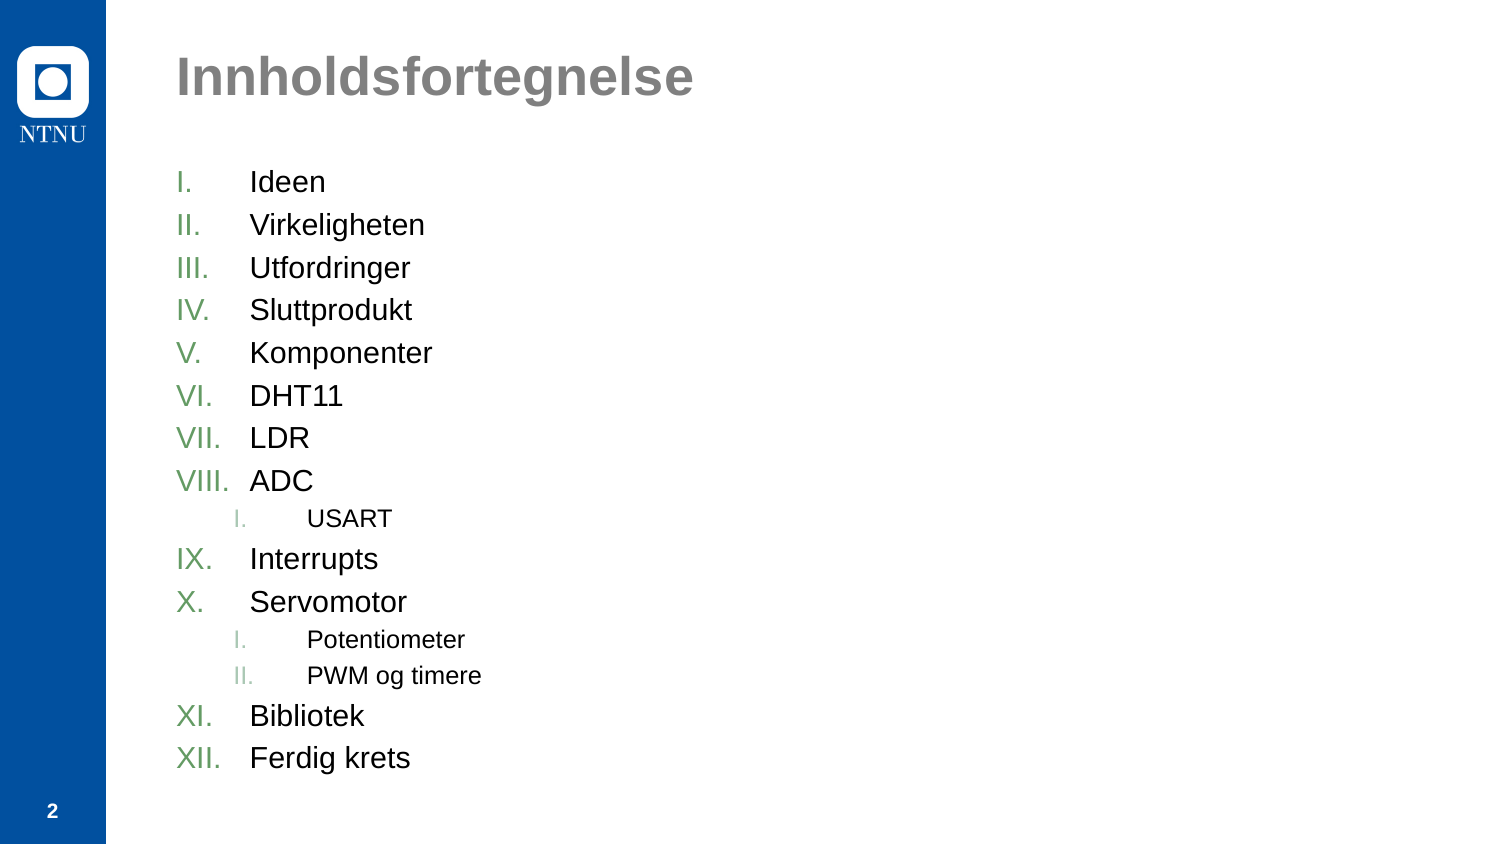

# Innholdsfortegnelse
Ideen
Virkeligheten
Utfordringer
Sluttprodukt
Komponenter
DHT11
LDR
ADC
USART
Interrupts
Servomotor
Potentiometer
PWM og timere
Bibliotek
Ferdig krets